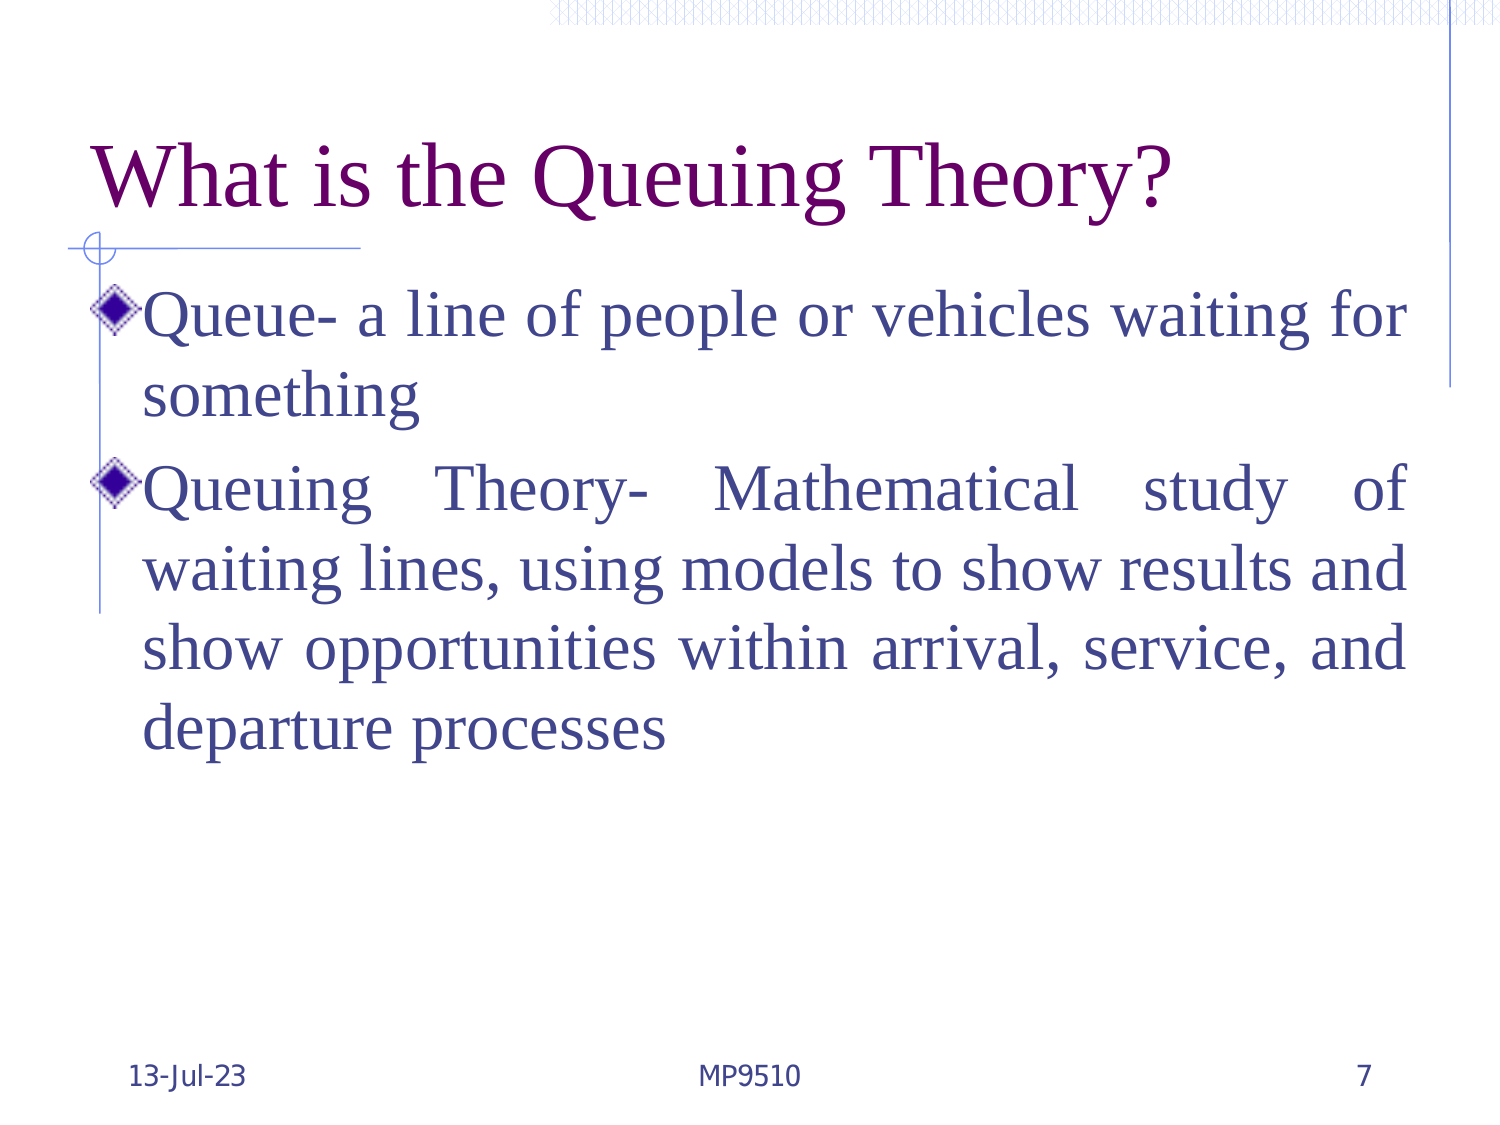

What is the Queuing Theory?
Queue- a line of people or vehicles waiting for something
Queuing Theory- Mathematical study of waiting lines, using models to show results and show opportunities within arrival, service, and departure processes
13-Jul-23
MP9510
7